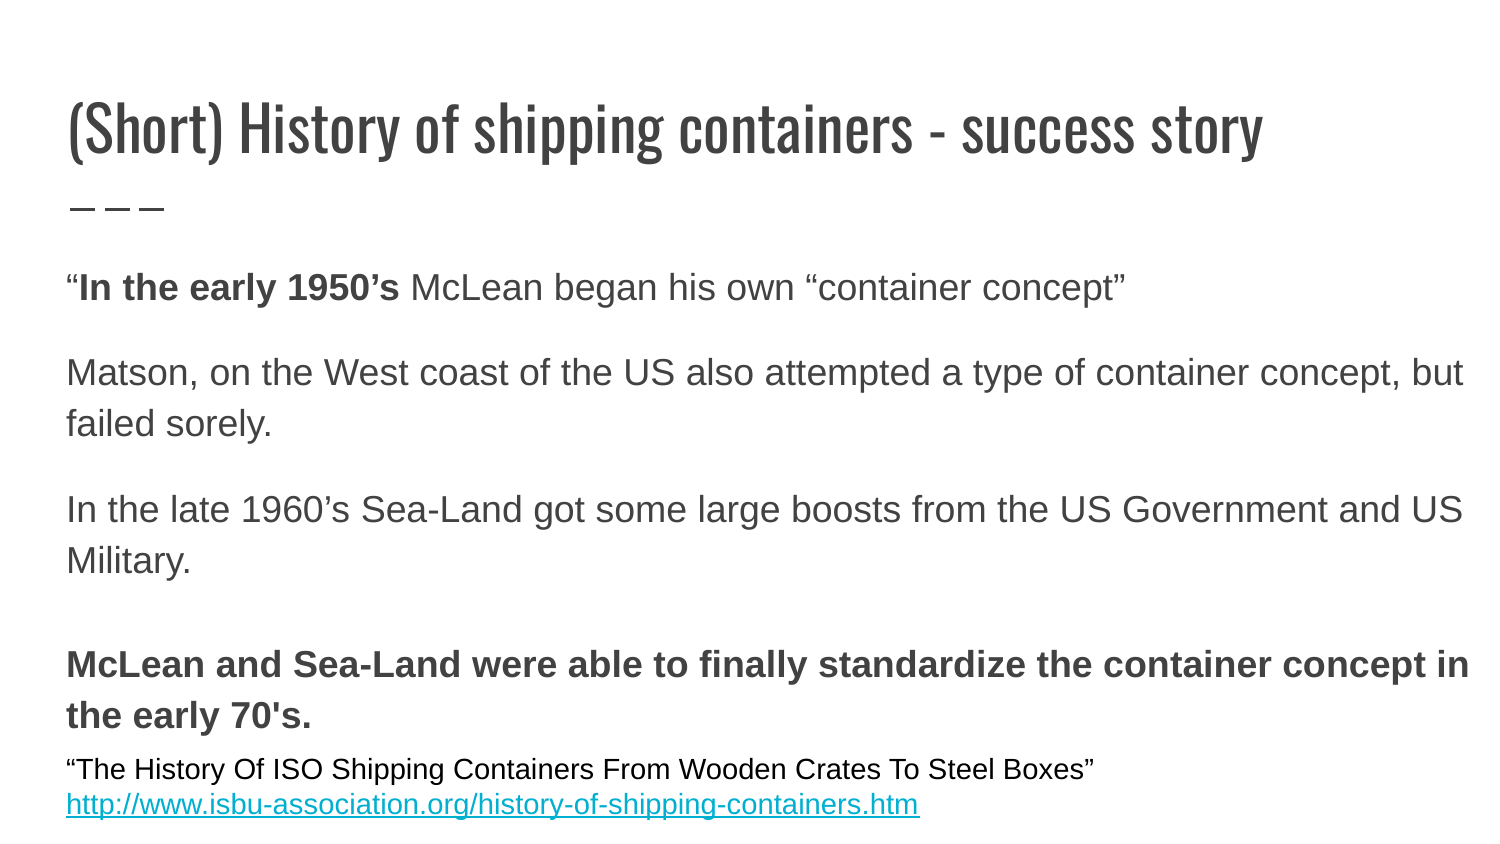

# (Short) History of shipping containers - success story
“In the early 1950’s McLean began his own “container concept”
Matson, on the West coast of the US also attempted a type of container concept, but failed sorely.
In the late 1960’s Sea-Land got some large boosts from the US Government and US Military.
McLean and Sea-Land were able to finally standardize the container concept in the early 70's.
“The History Of ISO Shipping Containers From Wooden Crates To Steel Boxes” http://www.isbu-association.org/history-of-shipping-containers.htm